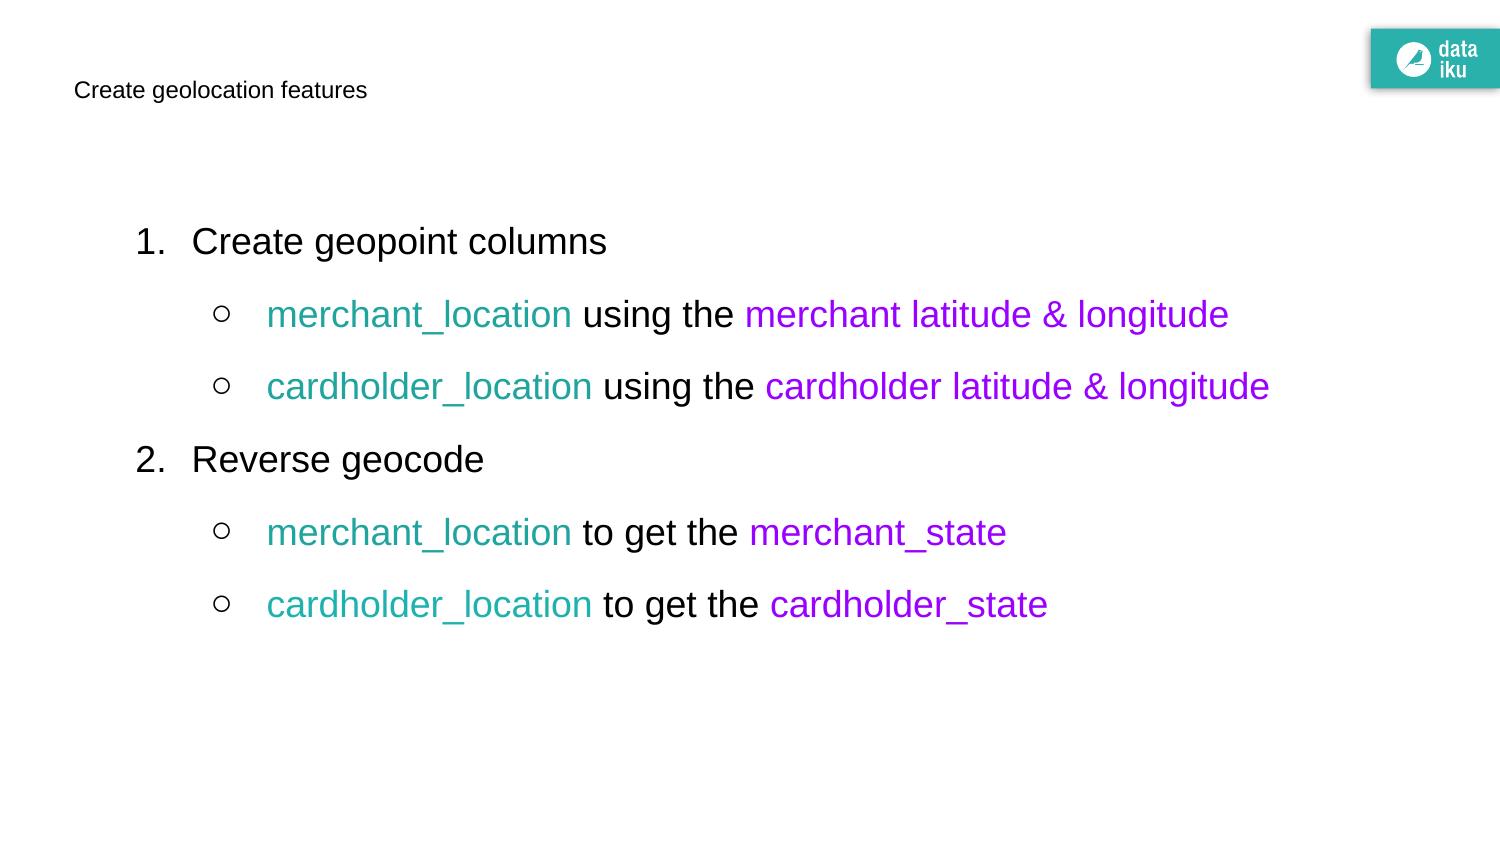

# Create geolocation features
Create geopoint columns
merchant_location using the merchant latitude & longitude
cardholder_location using the cardholder latitude & longitude
Reverse geocode
merchant_location to get the merchant_state
cardholder_location to get the cardholder_state